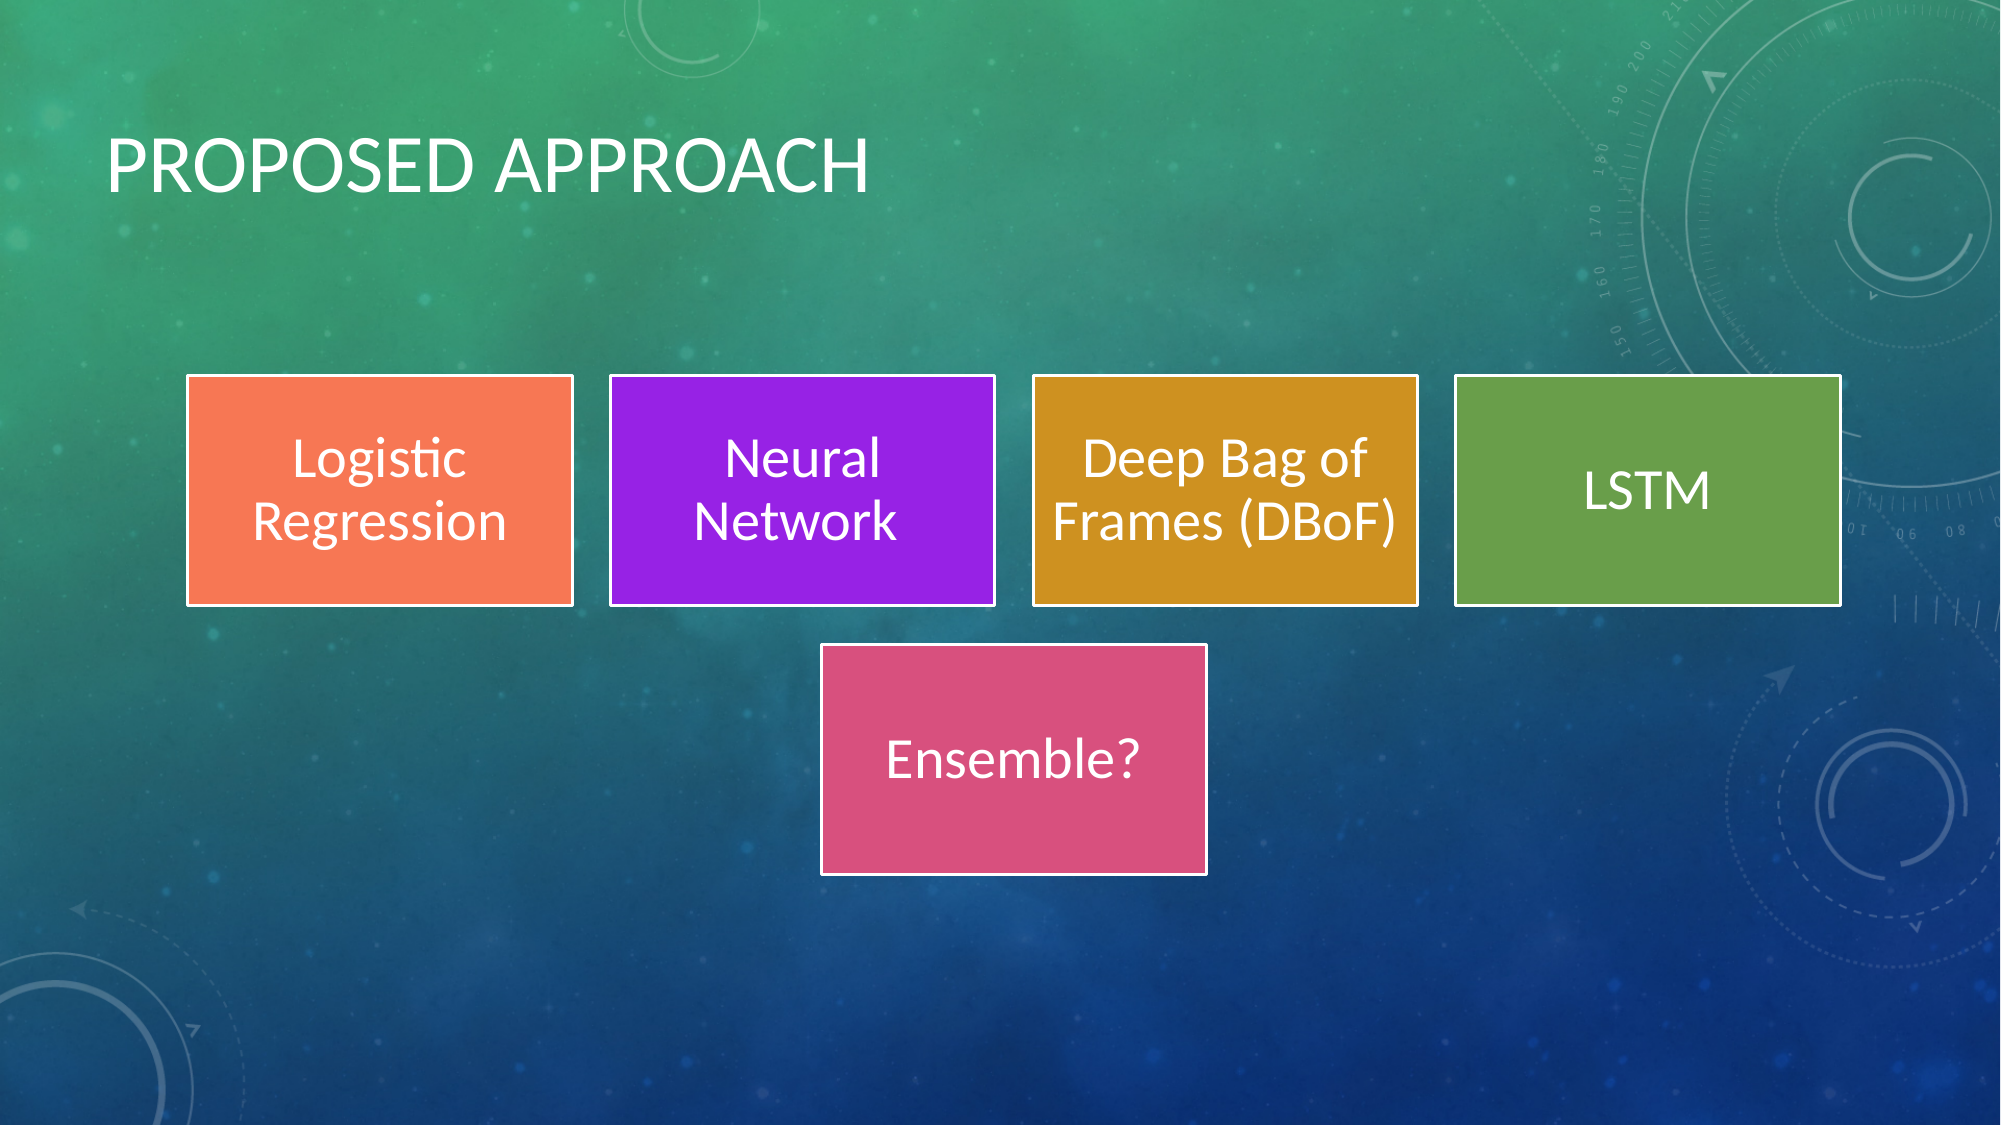

# Proposed Approach
Logistic Regression
Neural Network
Deep Bag of Frames (DBoF)
LSTM
Ensemble?